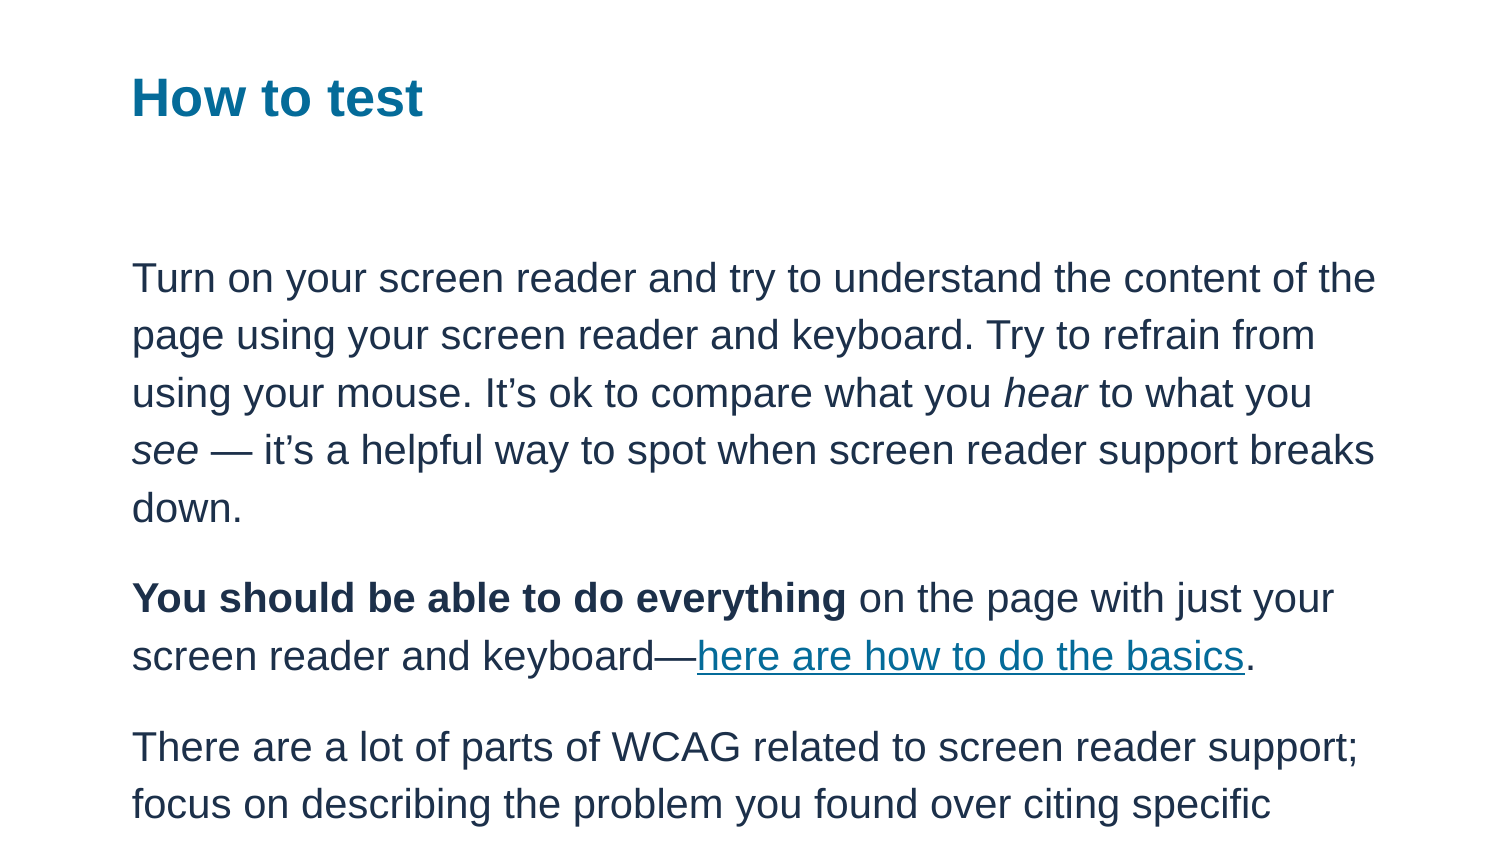

# How to test
Turn on your screen reader and try to understand the content of the page using your screen reader and keyboard. Try to refrain from using your mouse. It’s ok to compare what you hear to what you see — it’s a helpful way to spot when screen reader support breaks down.
You should be able to do everything on the page with just your screen reader and keyboard—here are how to do the basics.
There are a lot of parts of WCAG related to screen reader support; focus on describing the problem you found over citing specific criteria.